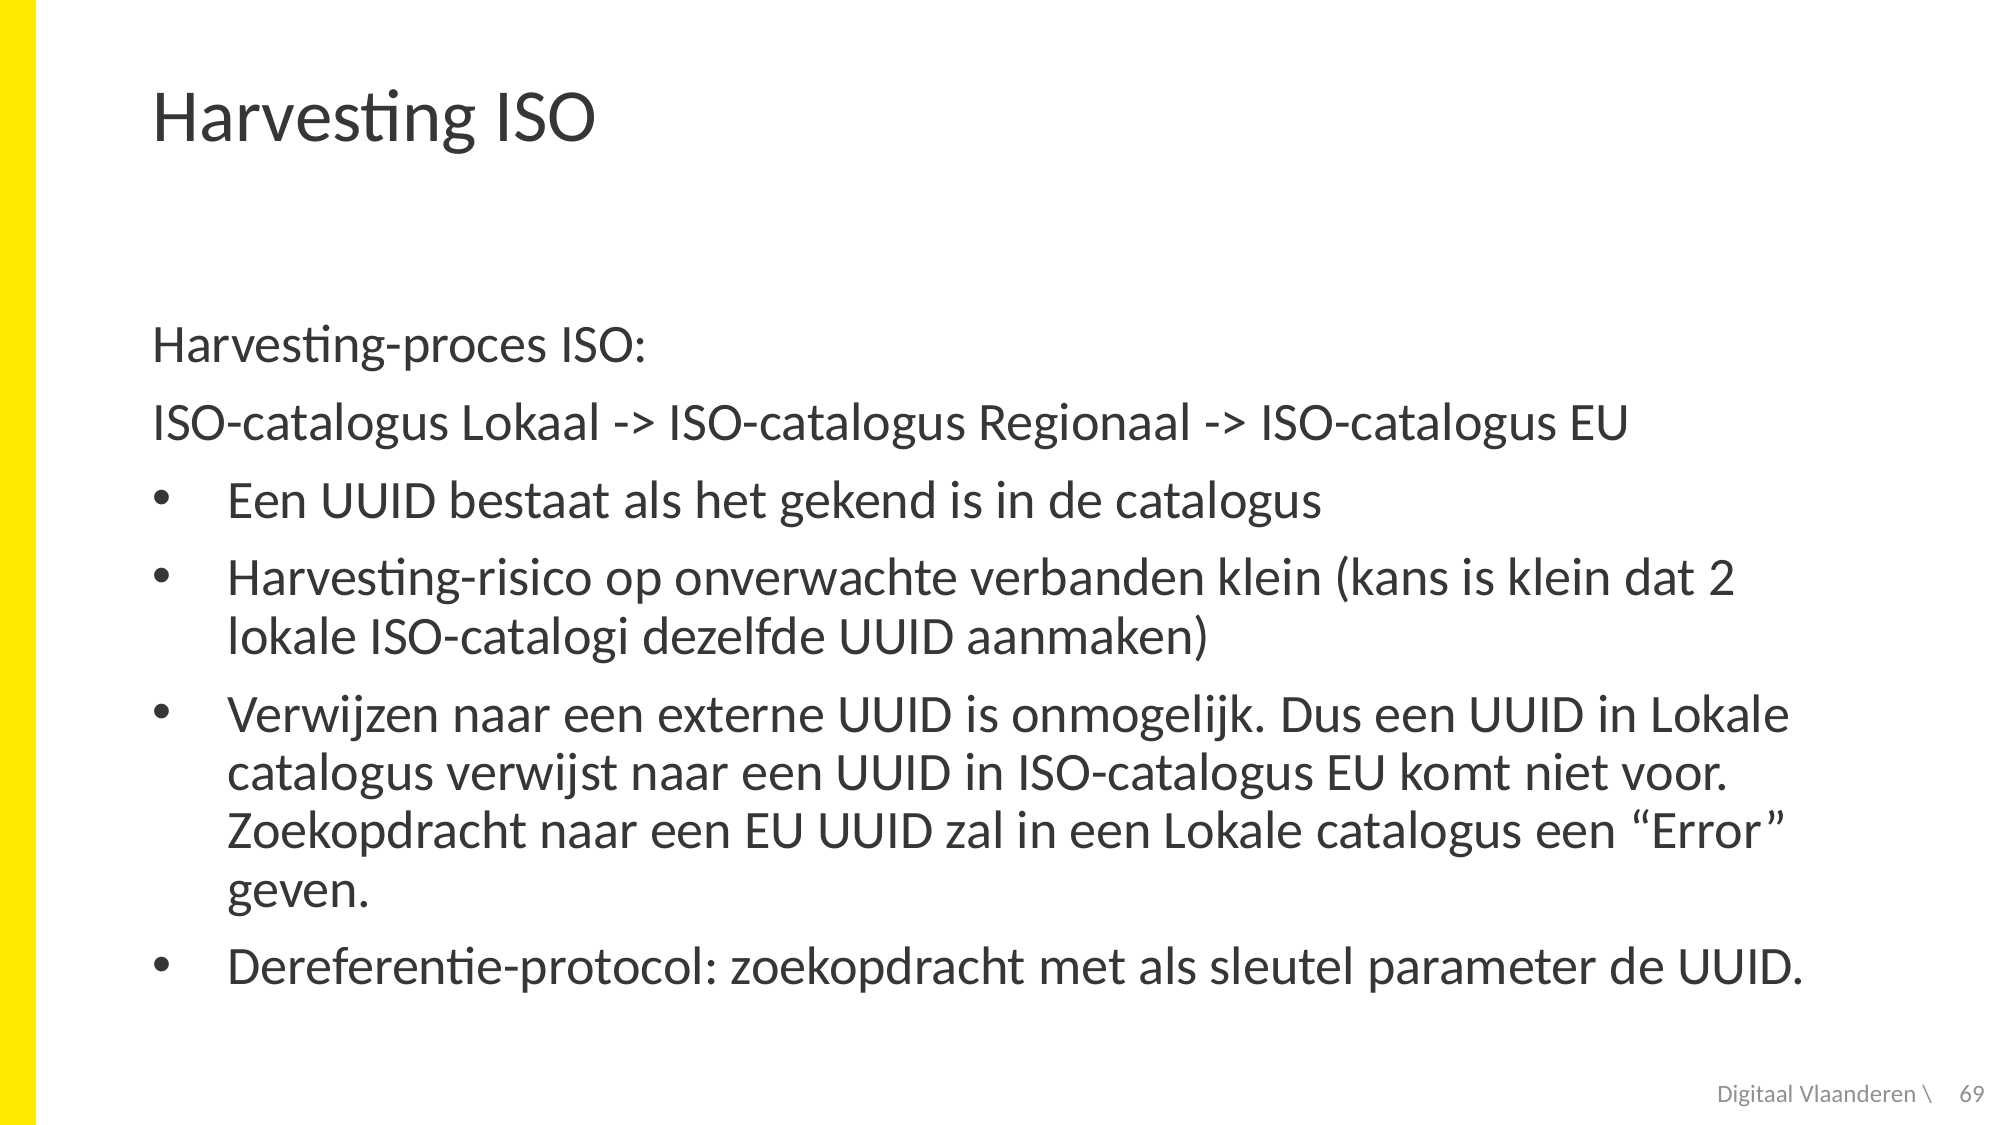

# Harvesting ISO

Harvesting-proces ISO:
ISO-catalogus Lokaal -> ISO-catalogus Regionaal -> ISO-catalogus EU
Een UUID bestaat als het gekend is in de catalogus
Harvesting-risico op onverwachte verbanden klein (kans is klein dat 2 lokale ISO-catalogi dezelfde UUID aanmaken)
Verwijzen naar een externe UUID is onmogelijk. Dus een UUID in Lokale catalogus verwijst naar een UUID in ISO-catalogus EU komt niet voor. Zoekopdracht naar een EU UUID zal in een Lokale catalogus een “Error” geven.
Dereferentie-protocol: zoekopdracht met als sleutel parameter de UUID.
Digitaal Vlaanderen \
69